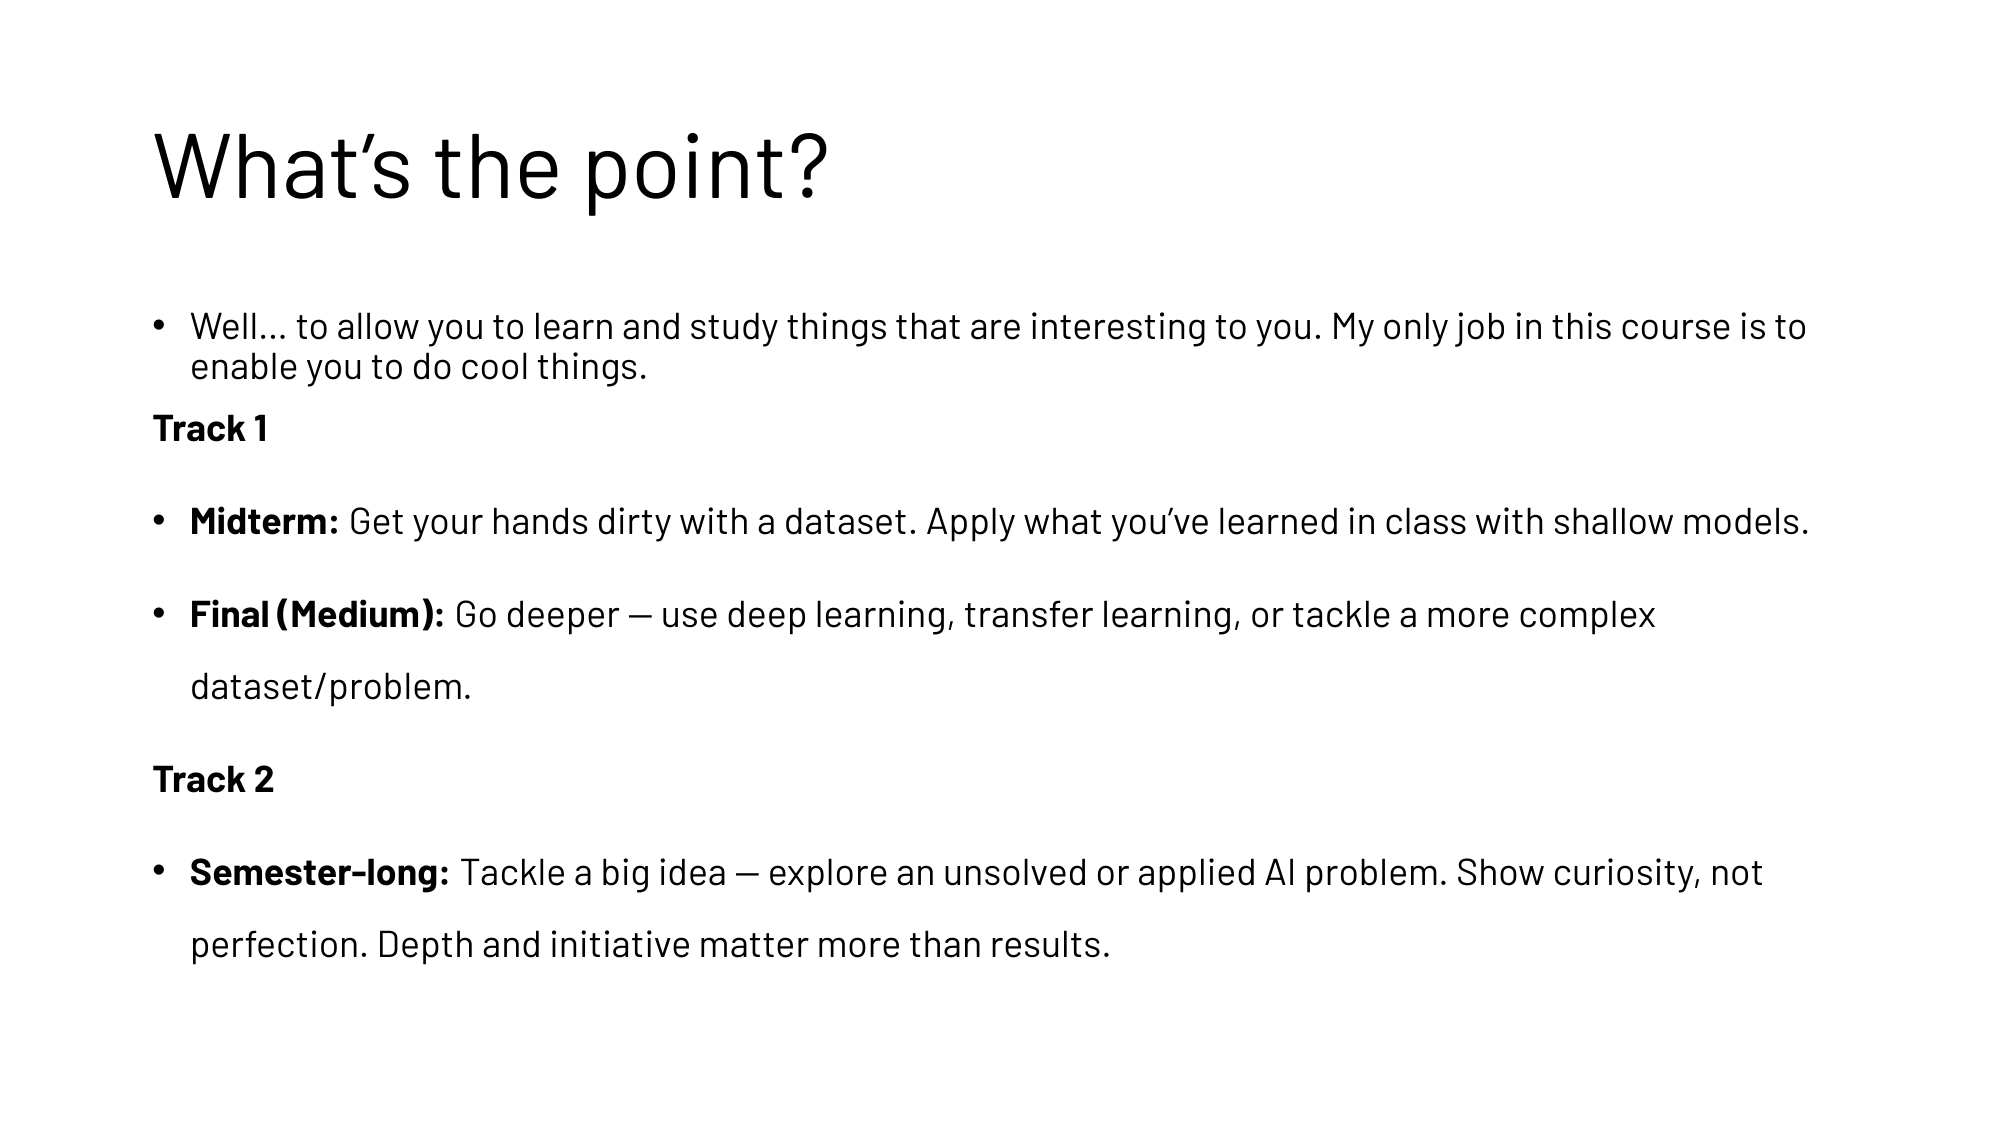

# What’s the point?
Well… to allow you to learn and study things that are interesting to you. My only job in this course is to enable you to do cool things.
Track 1
Midterm: Get your hands dirty with a dataset. Apply what you’ve learned in class with shallow models.
Final (Medium): Go deeper — use deep learning, transfer learning, or tackle a more complex dataset/problem.
Track 2
Semester-long: Tackle a big idea — explore an unsolved or applied AI problem. Show curiosity, not perfection. Depth and initiative matter more than results.